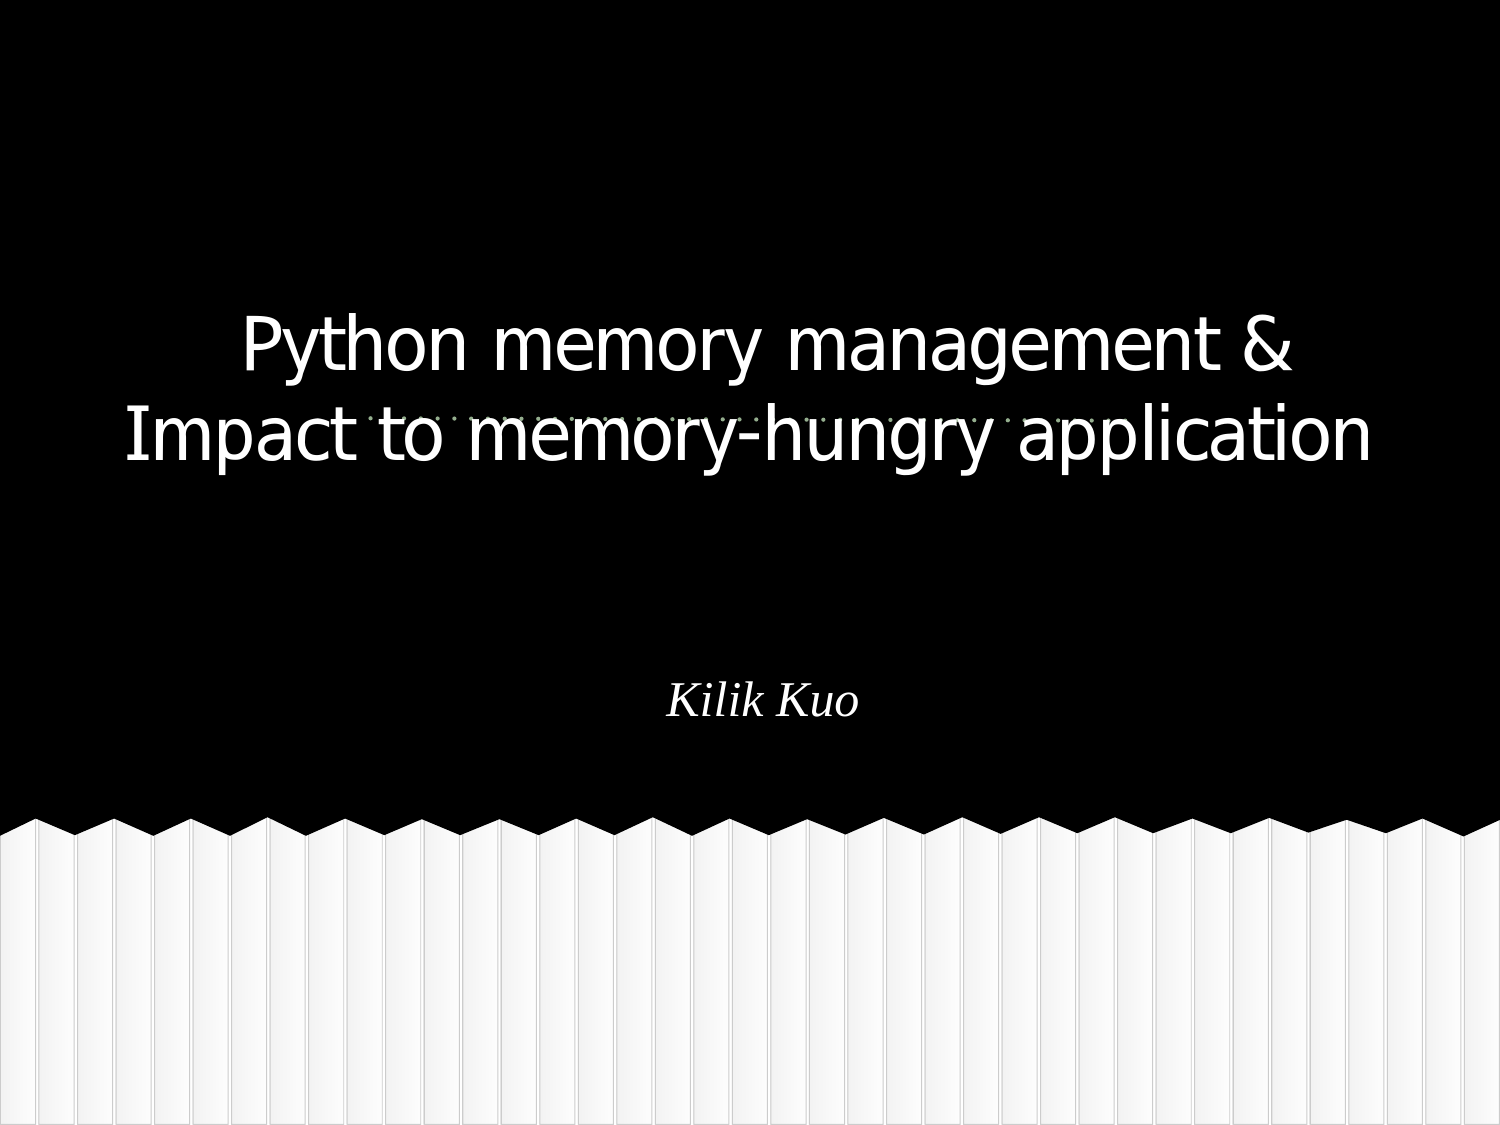

# Python memory management & Impact to memory-hungry application
Kilik Kuo